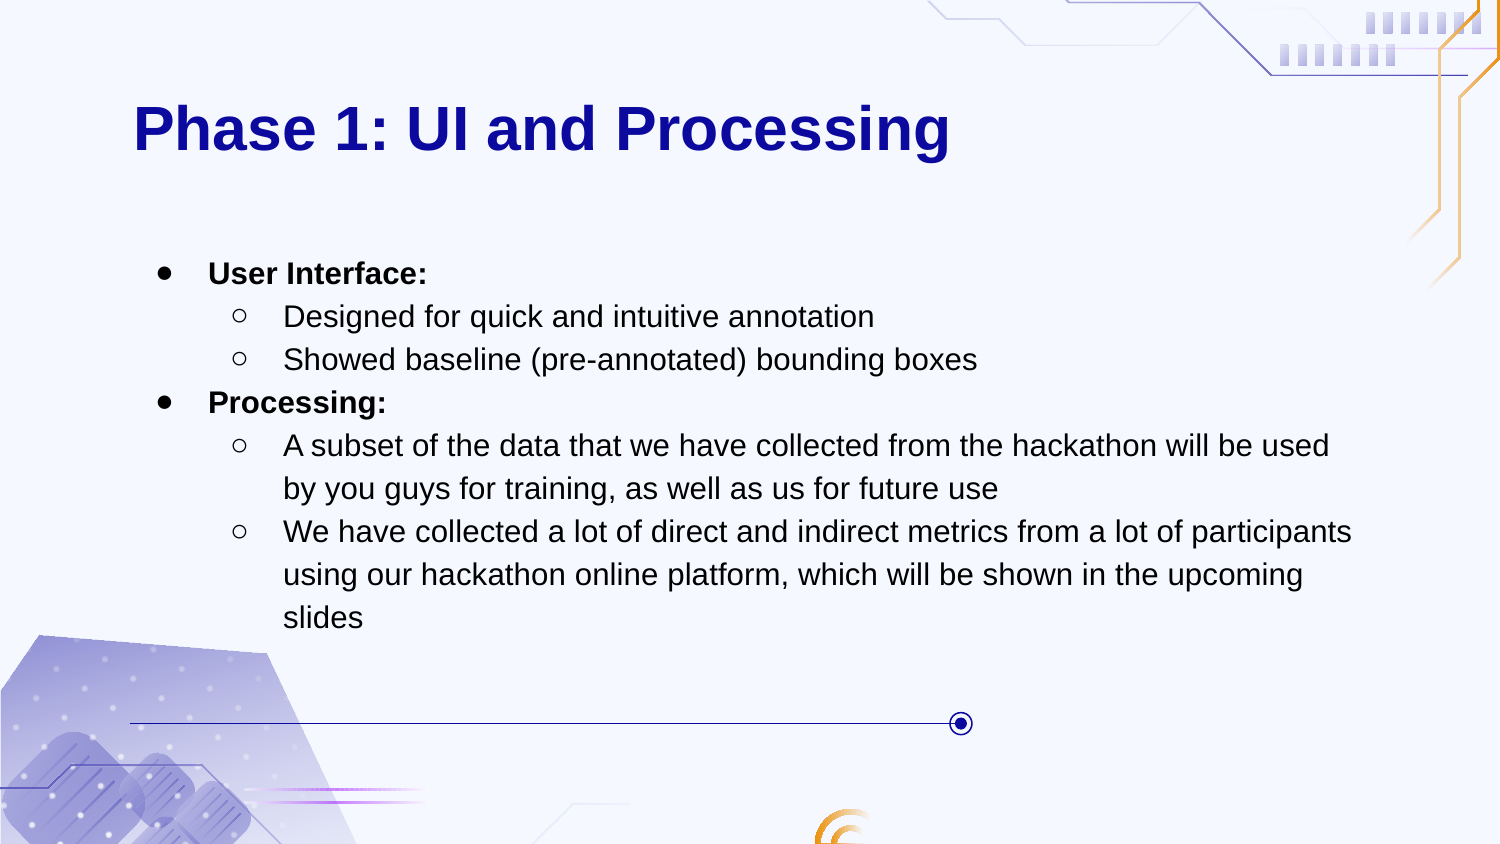

# Phase 1: UI and Processing
User Interface:
Designed for quick and intuitive annotation
Showed baseline (pre-annotated) bounding boxes
Processing:
A subset of the data that we have collected from the hackathon will be used by you guys for training, as well as us for future use
We have collected a lot of direct and indirect metrics from a lot of participants using our hackathon online platform, which will be shown in the upcoming slides